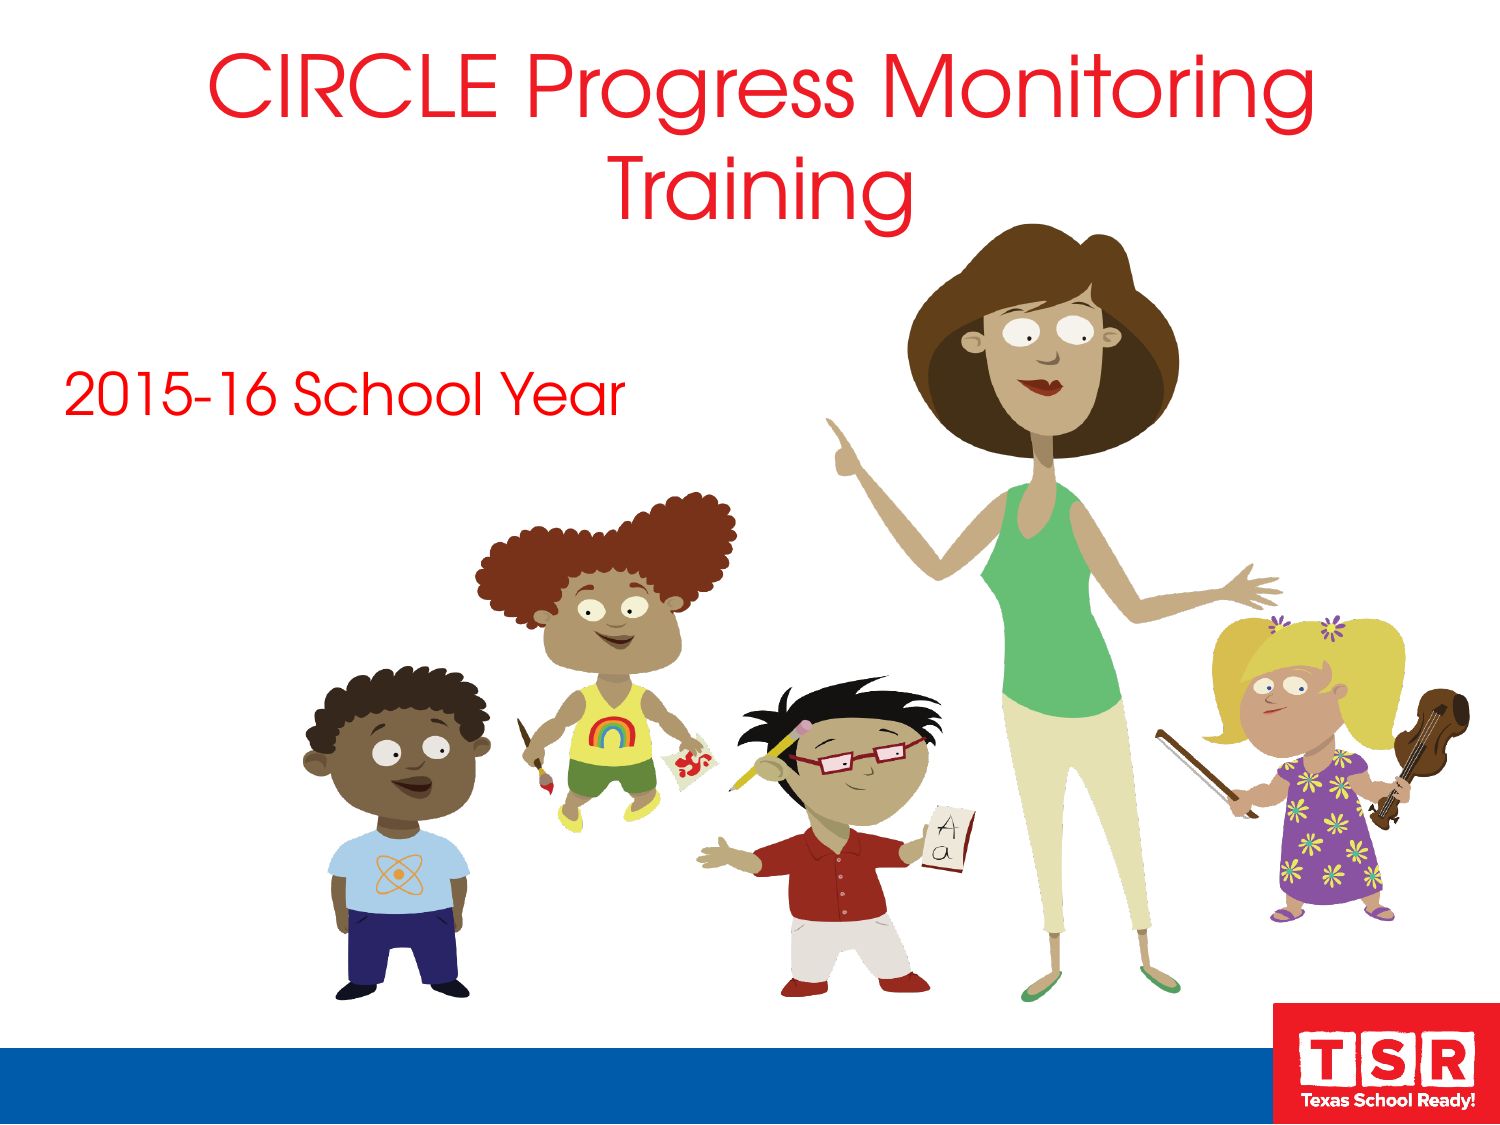

CIRCLE Progress Monitoring Training

2015-16 School Year